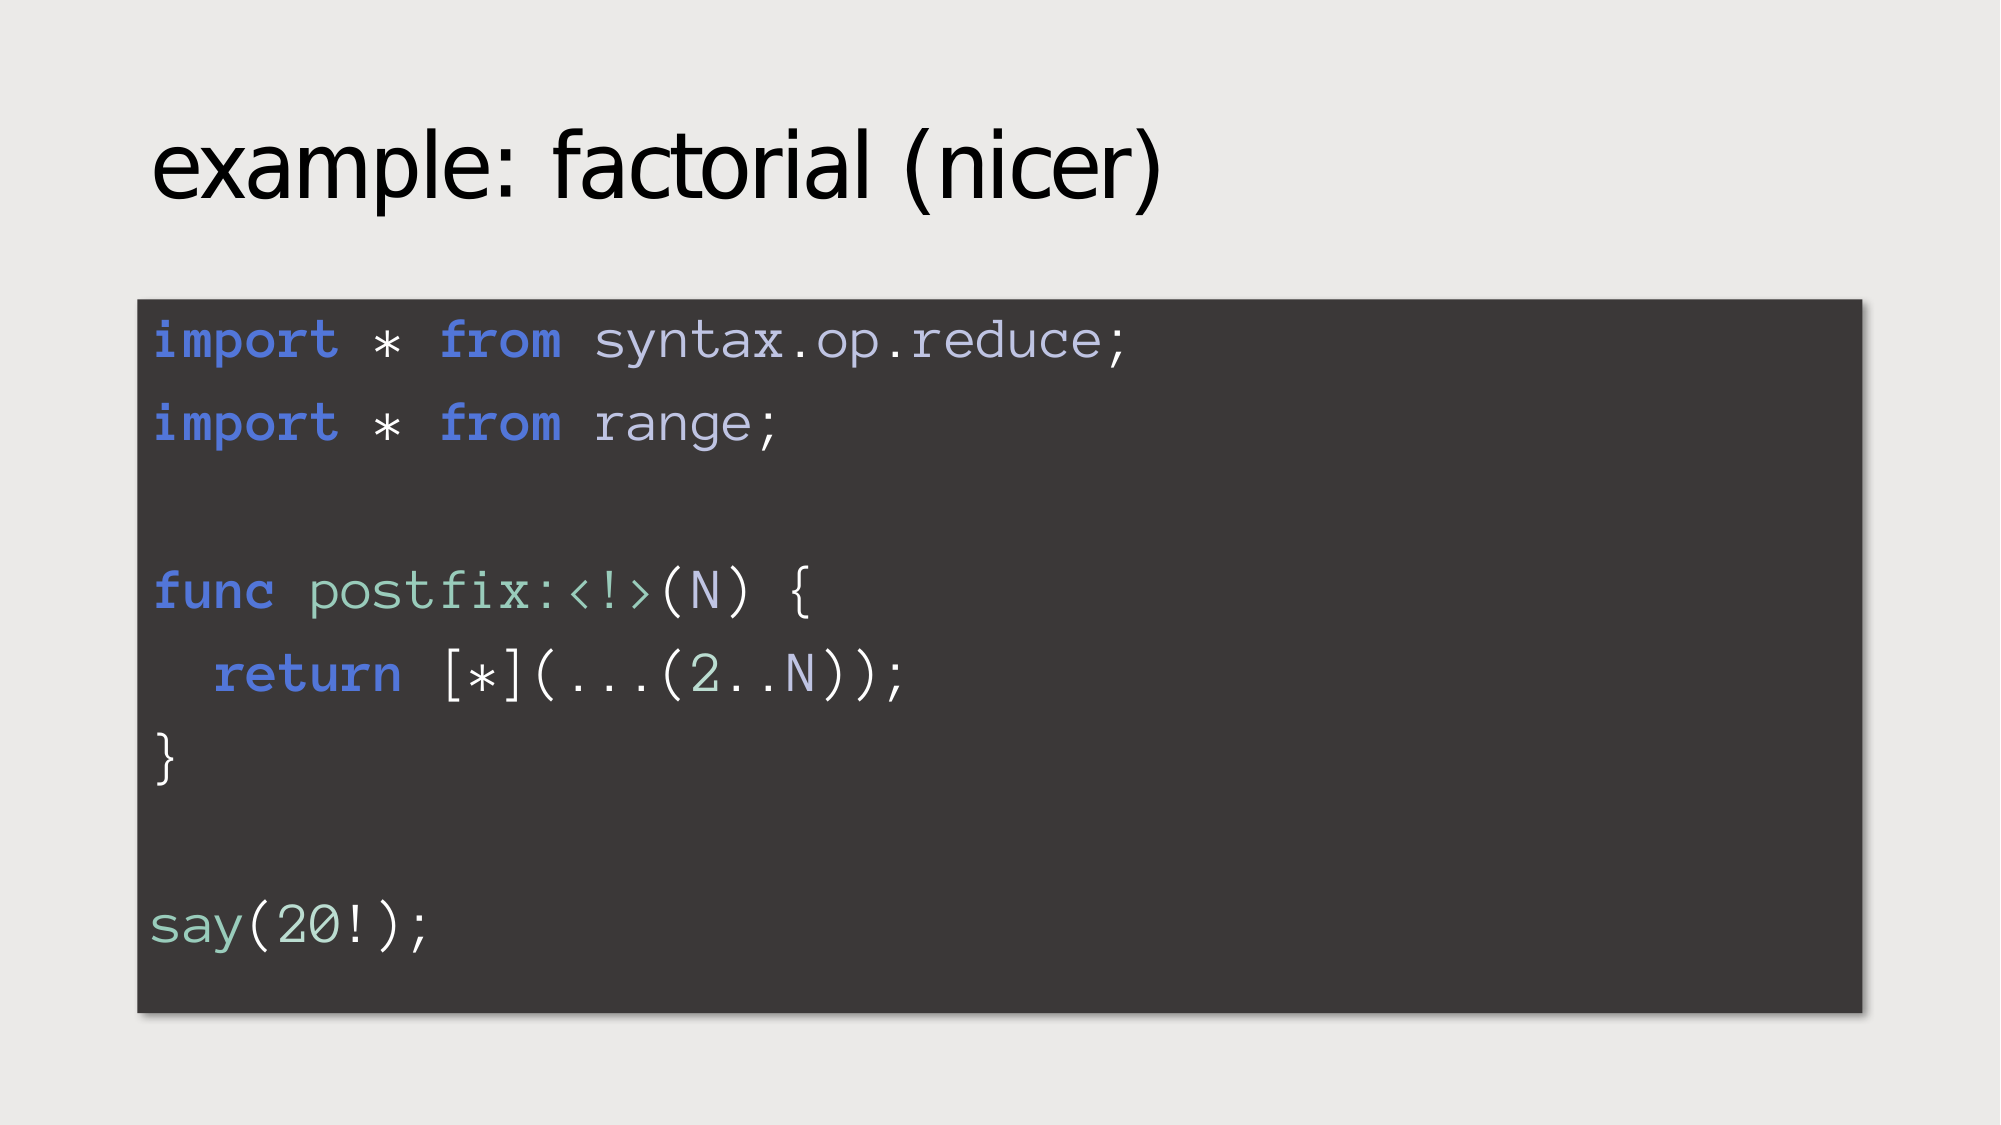

# example: factorial (nicer)
import * from syntax.op.reduce;
import * from range;

func postfix:<!>(N) {
  return [*](...(2..N));
}

say(20!);